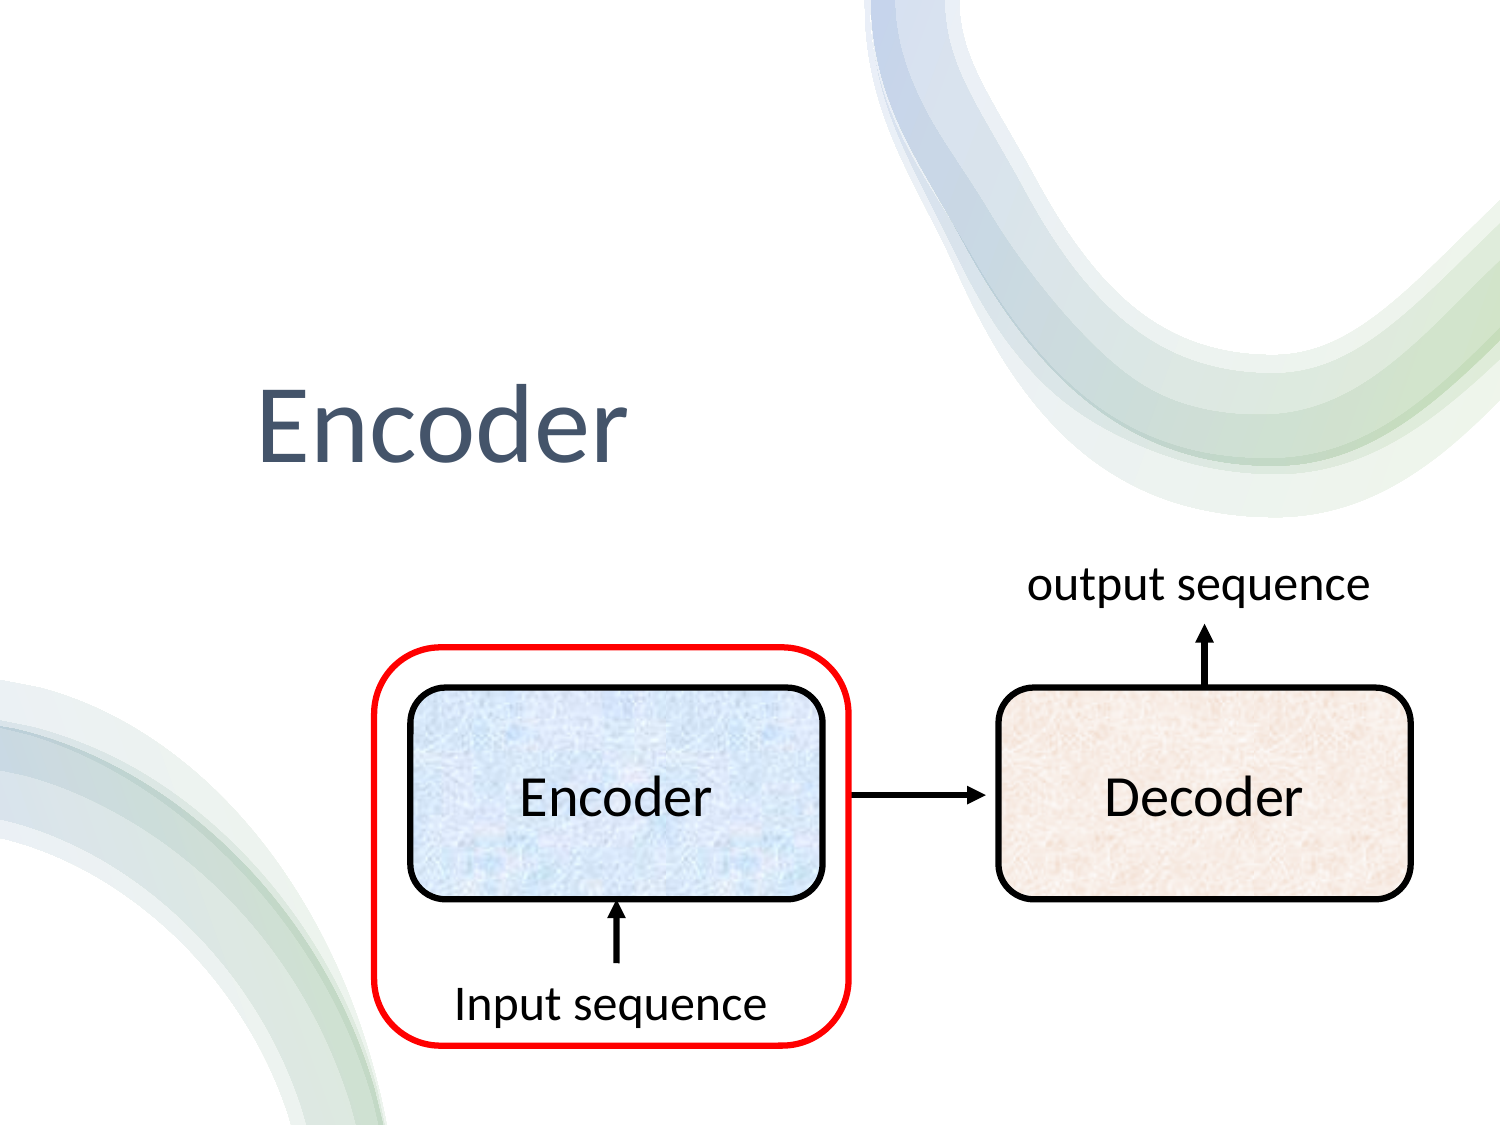

# Encoder
output sequence

Decoder
Encoder
Input sequence
16